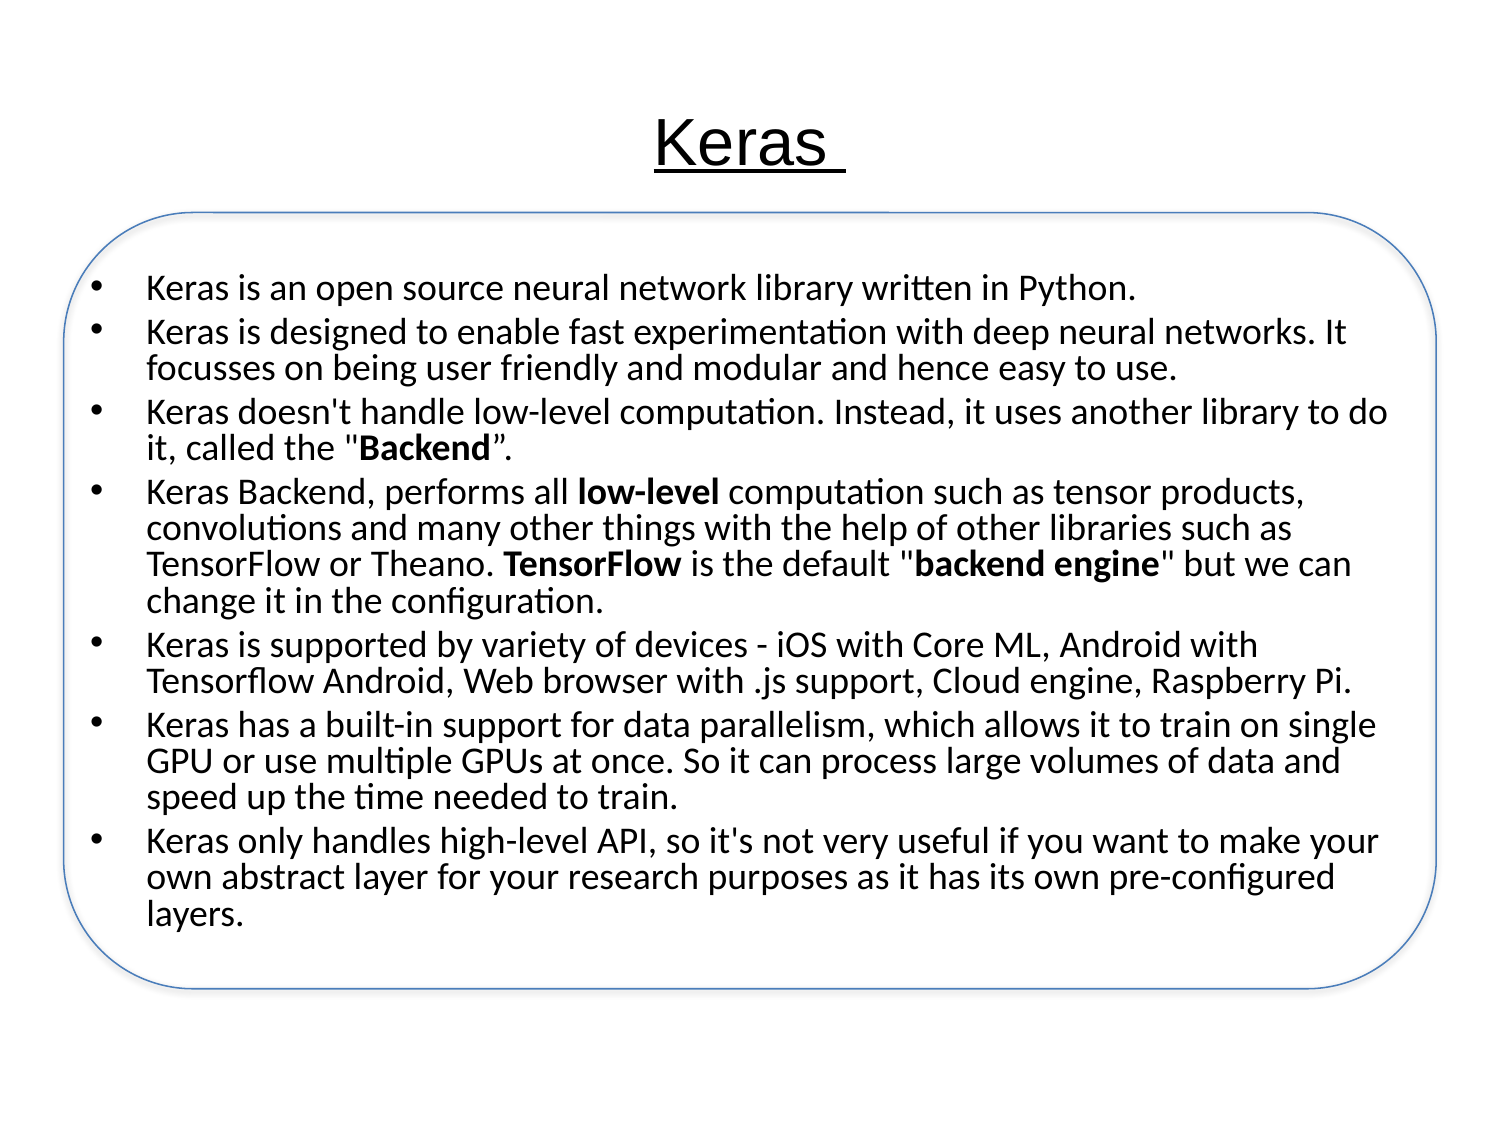

# Keras

Keras is an open source neural network library written in Python.
Keras is designed to enable fast experimentation with deep neural networks. It focusses on being user friendly and modular and hence easy to use.
Keras doesn't handle low-level computation. Instead, it uses another library to do it, called the "Backend”.
Keras Backend, performs all low-level computation such as tensor products, convolutions and many other things with the help of other libraries such as TensorFlow or Theano. TensorFlow is the default "backend engine" but we can change it in the configuration.
Keras is supported by variety of devices - iOS with Core ML, Android with Tensorflow Android, Web browser with .js support, Cloud engine, Raspberry Pi.
Keras has a built-in support for data parallelism, which allows it to train on single GPU or use multiple GPUs at once. So it can process large volumes of data and speed up the time needed to train.
Keras only handles high-level API, so it's not very useful if you want to make your own abstract layer for your research purposes as it has its own pre-configured layers.